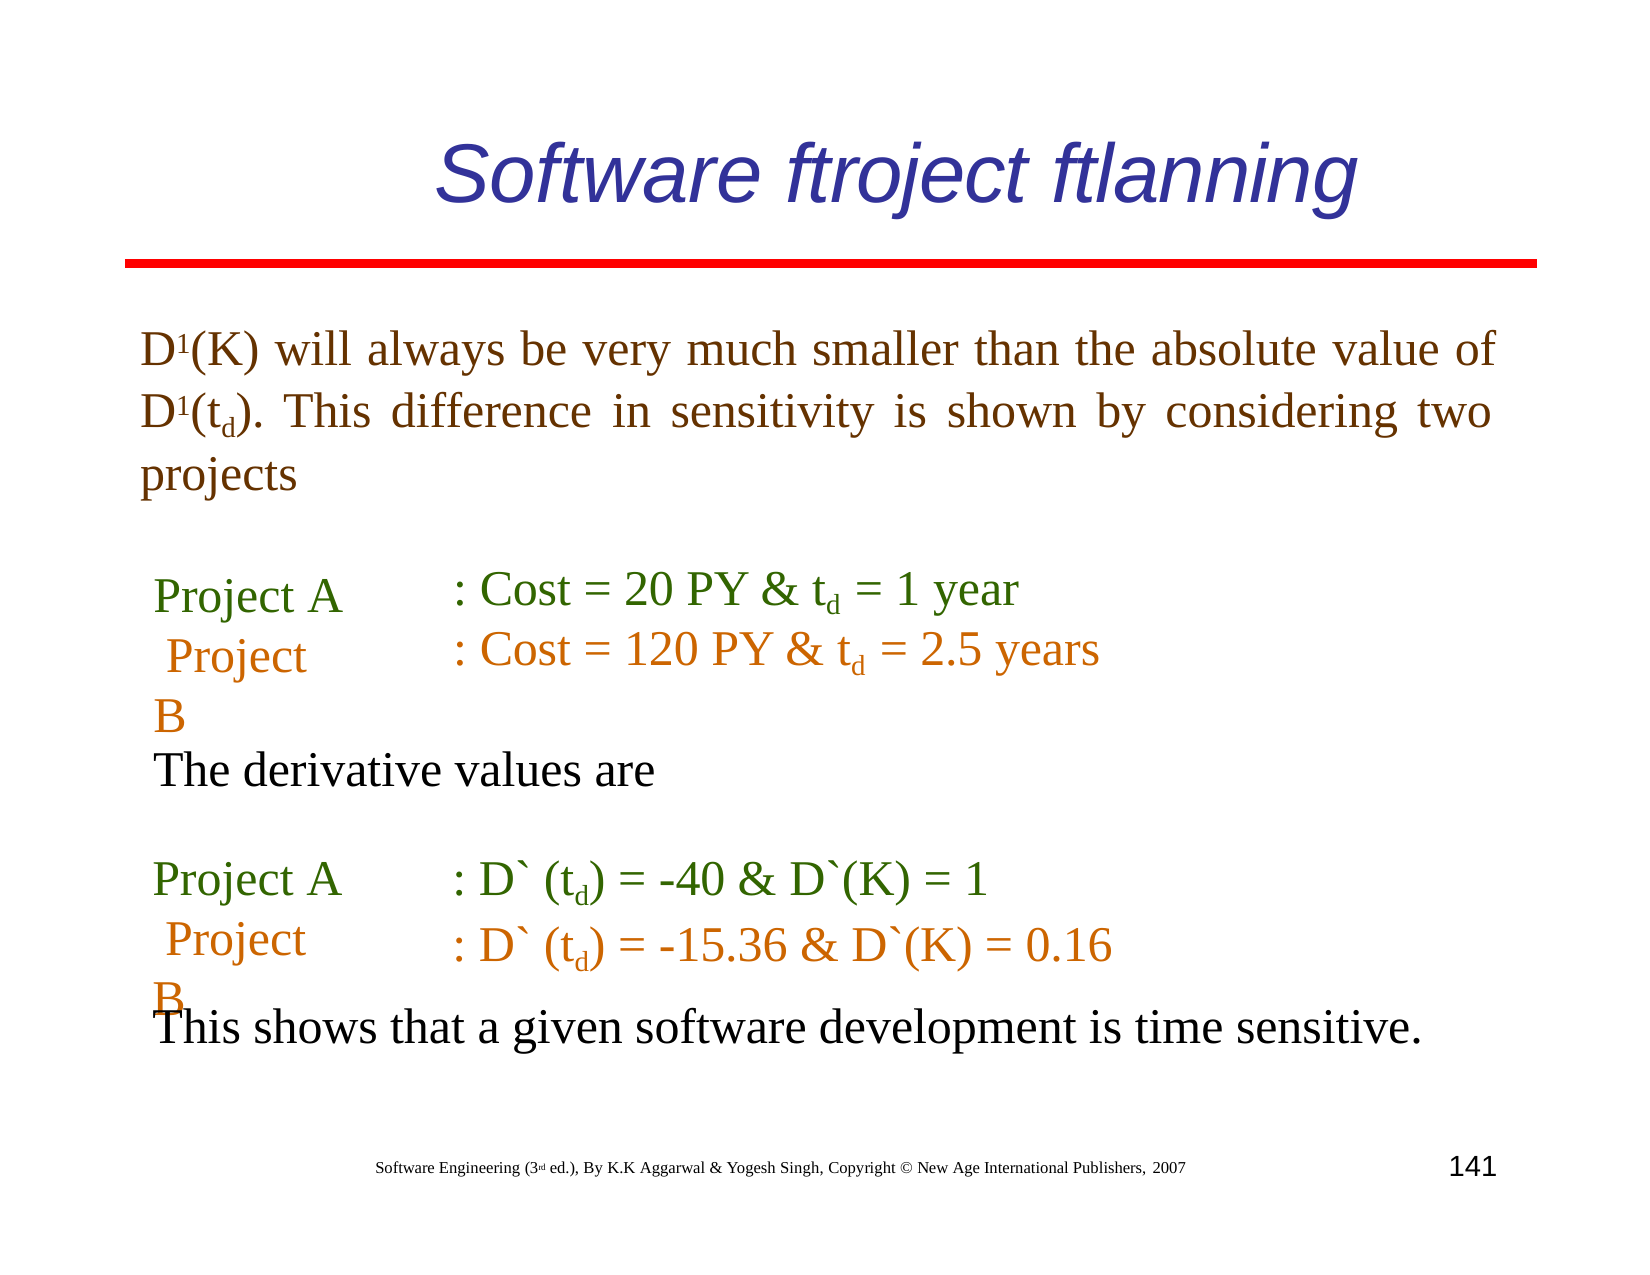

# Software ftroject ftlanning

D1(K) will always be very much smaller than the absolute value of  D1(td). This difference in sensitivity is shown by considering two  projects
: Cost = 20 PY & td  = 1 year
: Cost = 120 PY & td  = 2.5 years
Project A  Project B
The derivative values are
Project A  Project B
: D` (td) = -40 & D`(K) = 1
: D` (td) = -15.36 & D`(K) = 0.16
This shows that a given software development is time sensitive.
141
Software Engineering (3rd  ed.), By K.K Aggarwal & Yogesh Singh, Copyright © New Age International Publishers, 2007